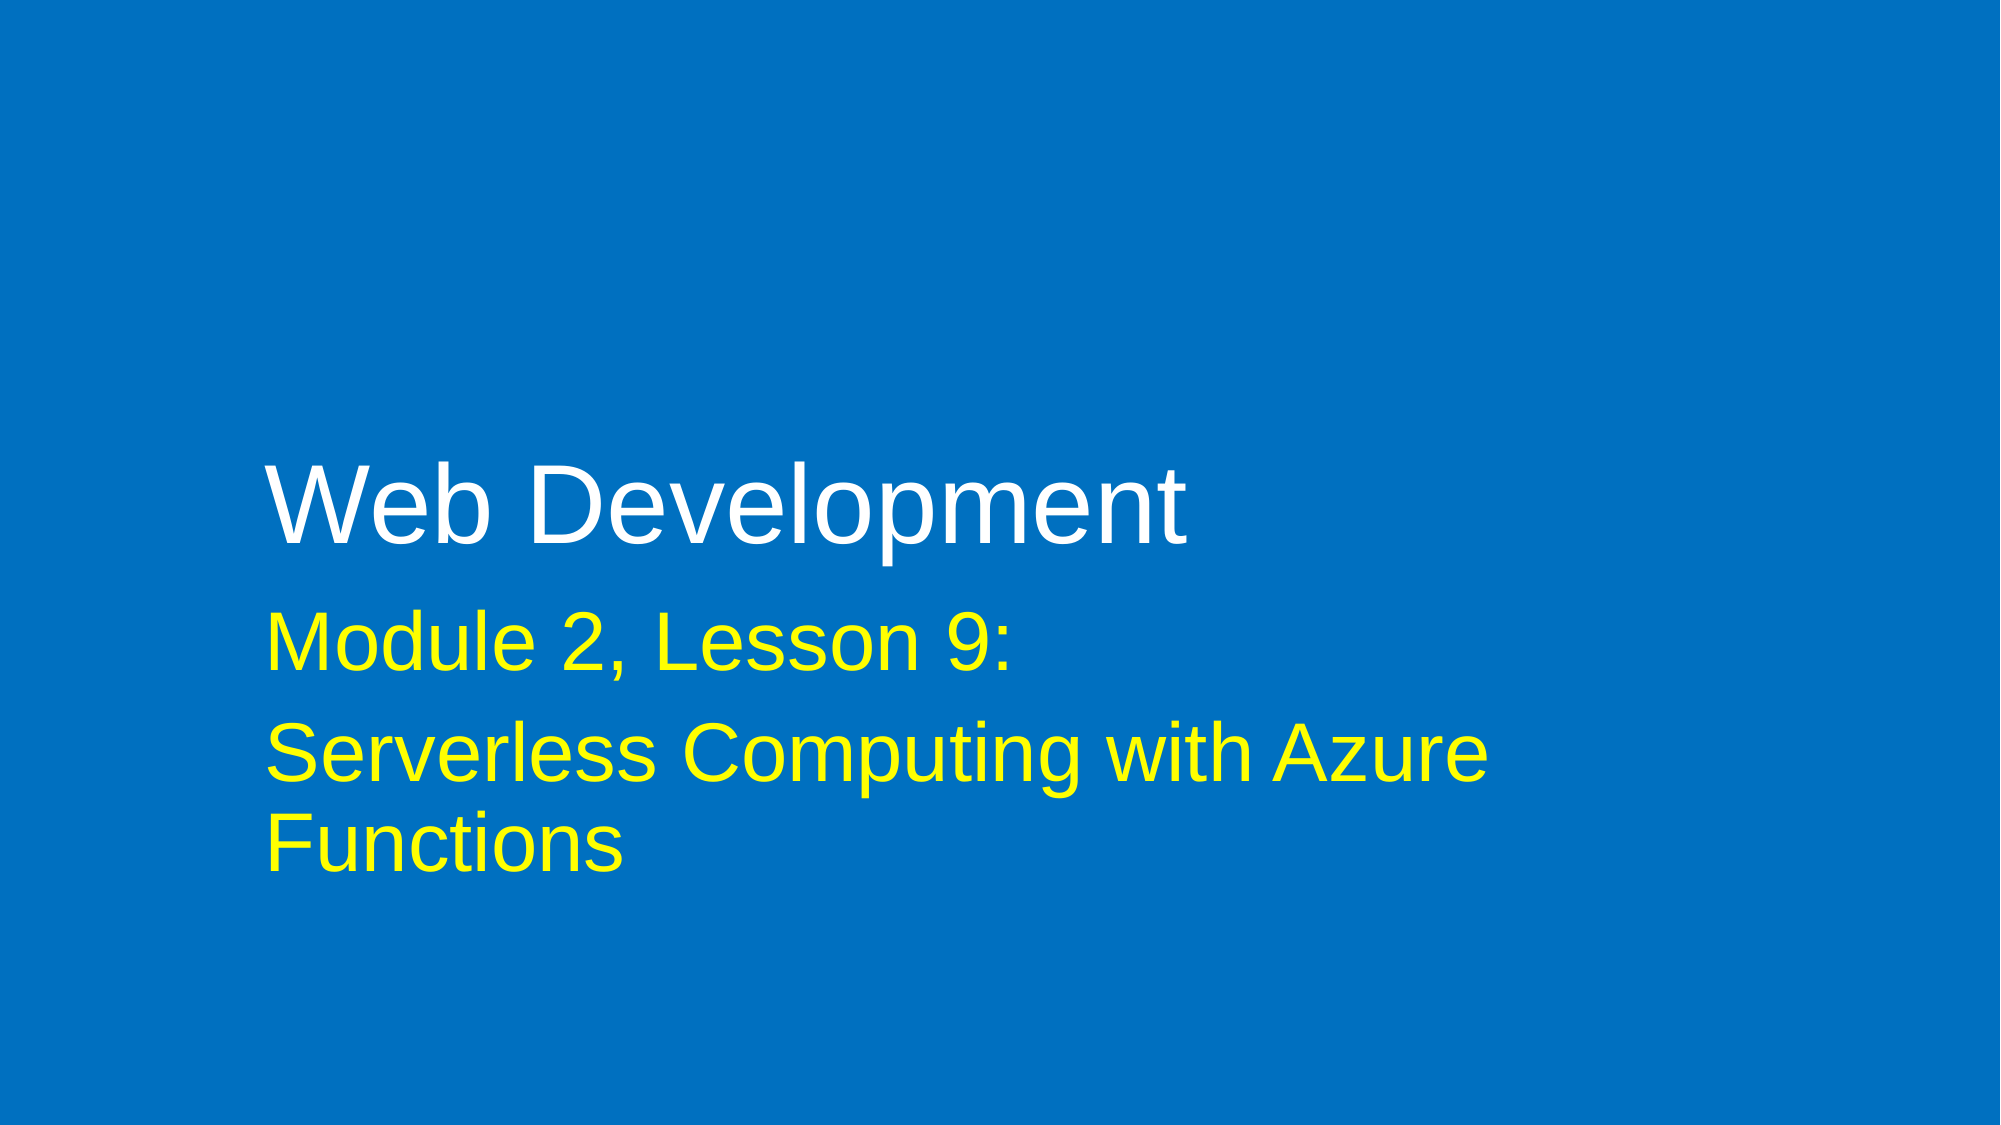

# Web Development
Module 2, Lesson 9:
Serverless Computing with Azure Functions